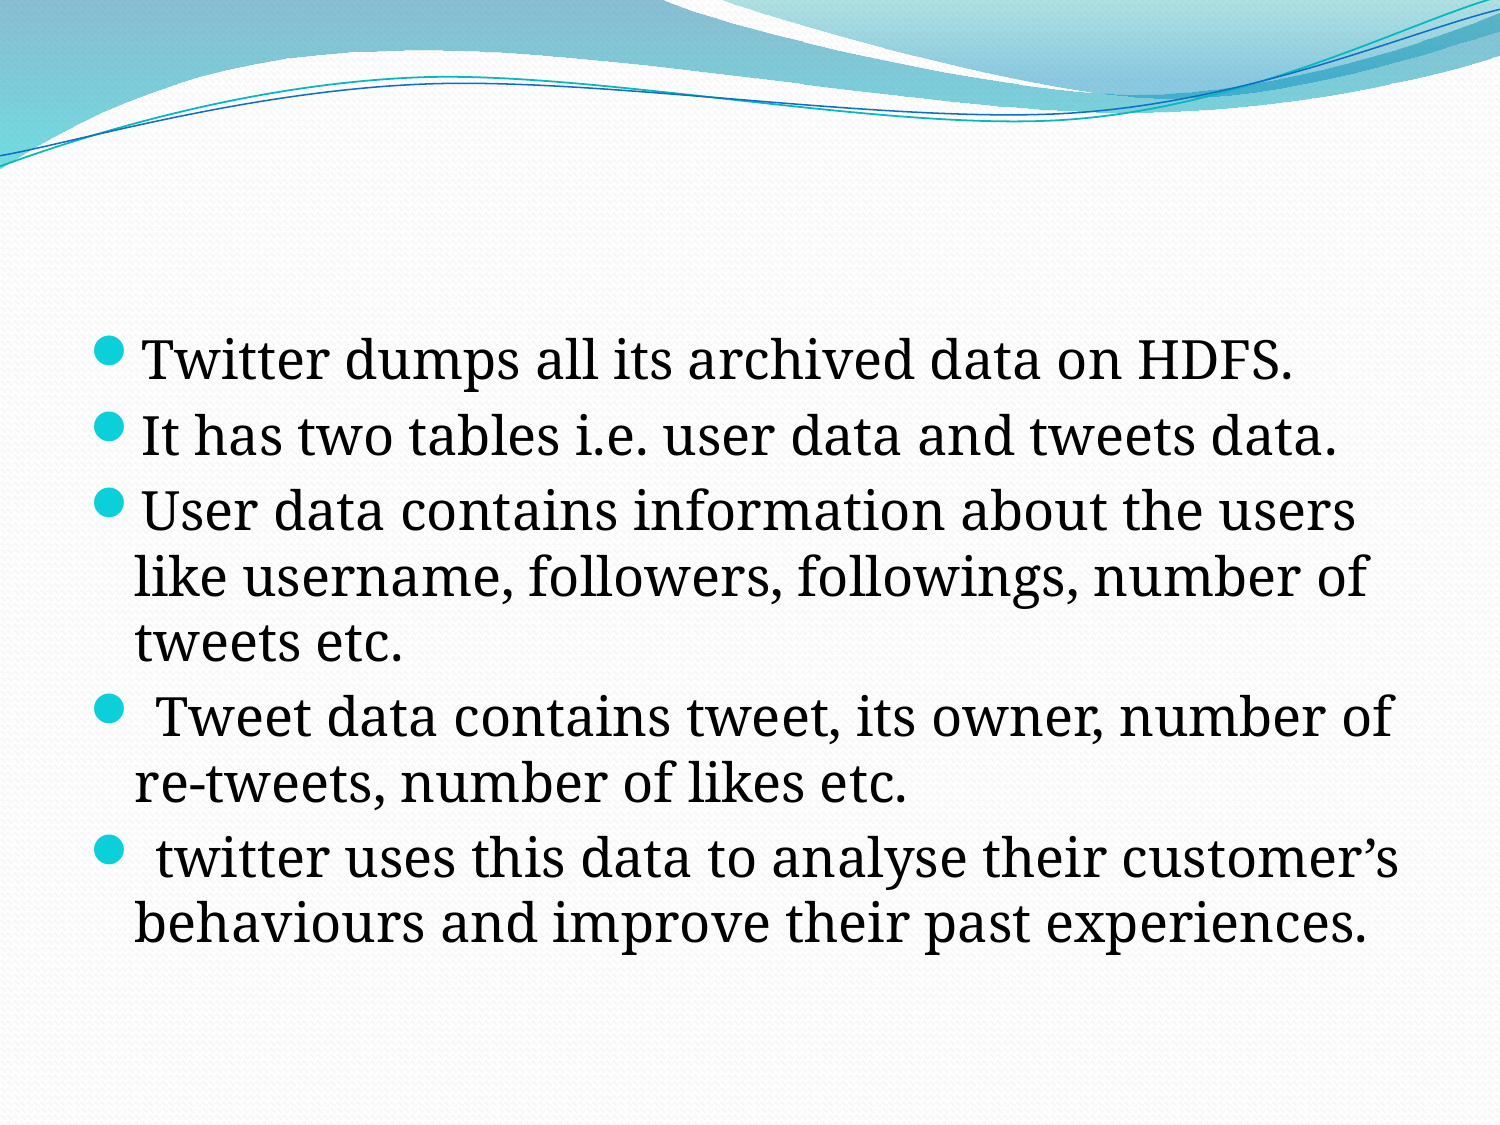

#
Twitter dumps all its archived data on HDFS.
It has two tables i.e. user data and tweets data.
User data contains information about the users like username, followers, followings, number of tweets etc.
 Tweet data contains tweet, its owner, number of re-tweets, number of likes etc.
 twitter uses this data to analyse their customer’s behaviours and improve their past experiences.